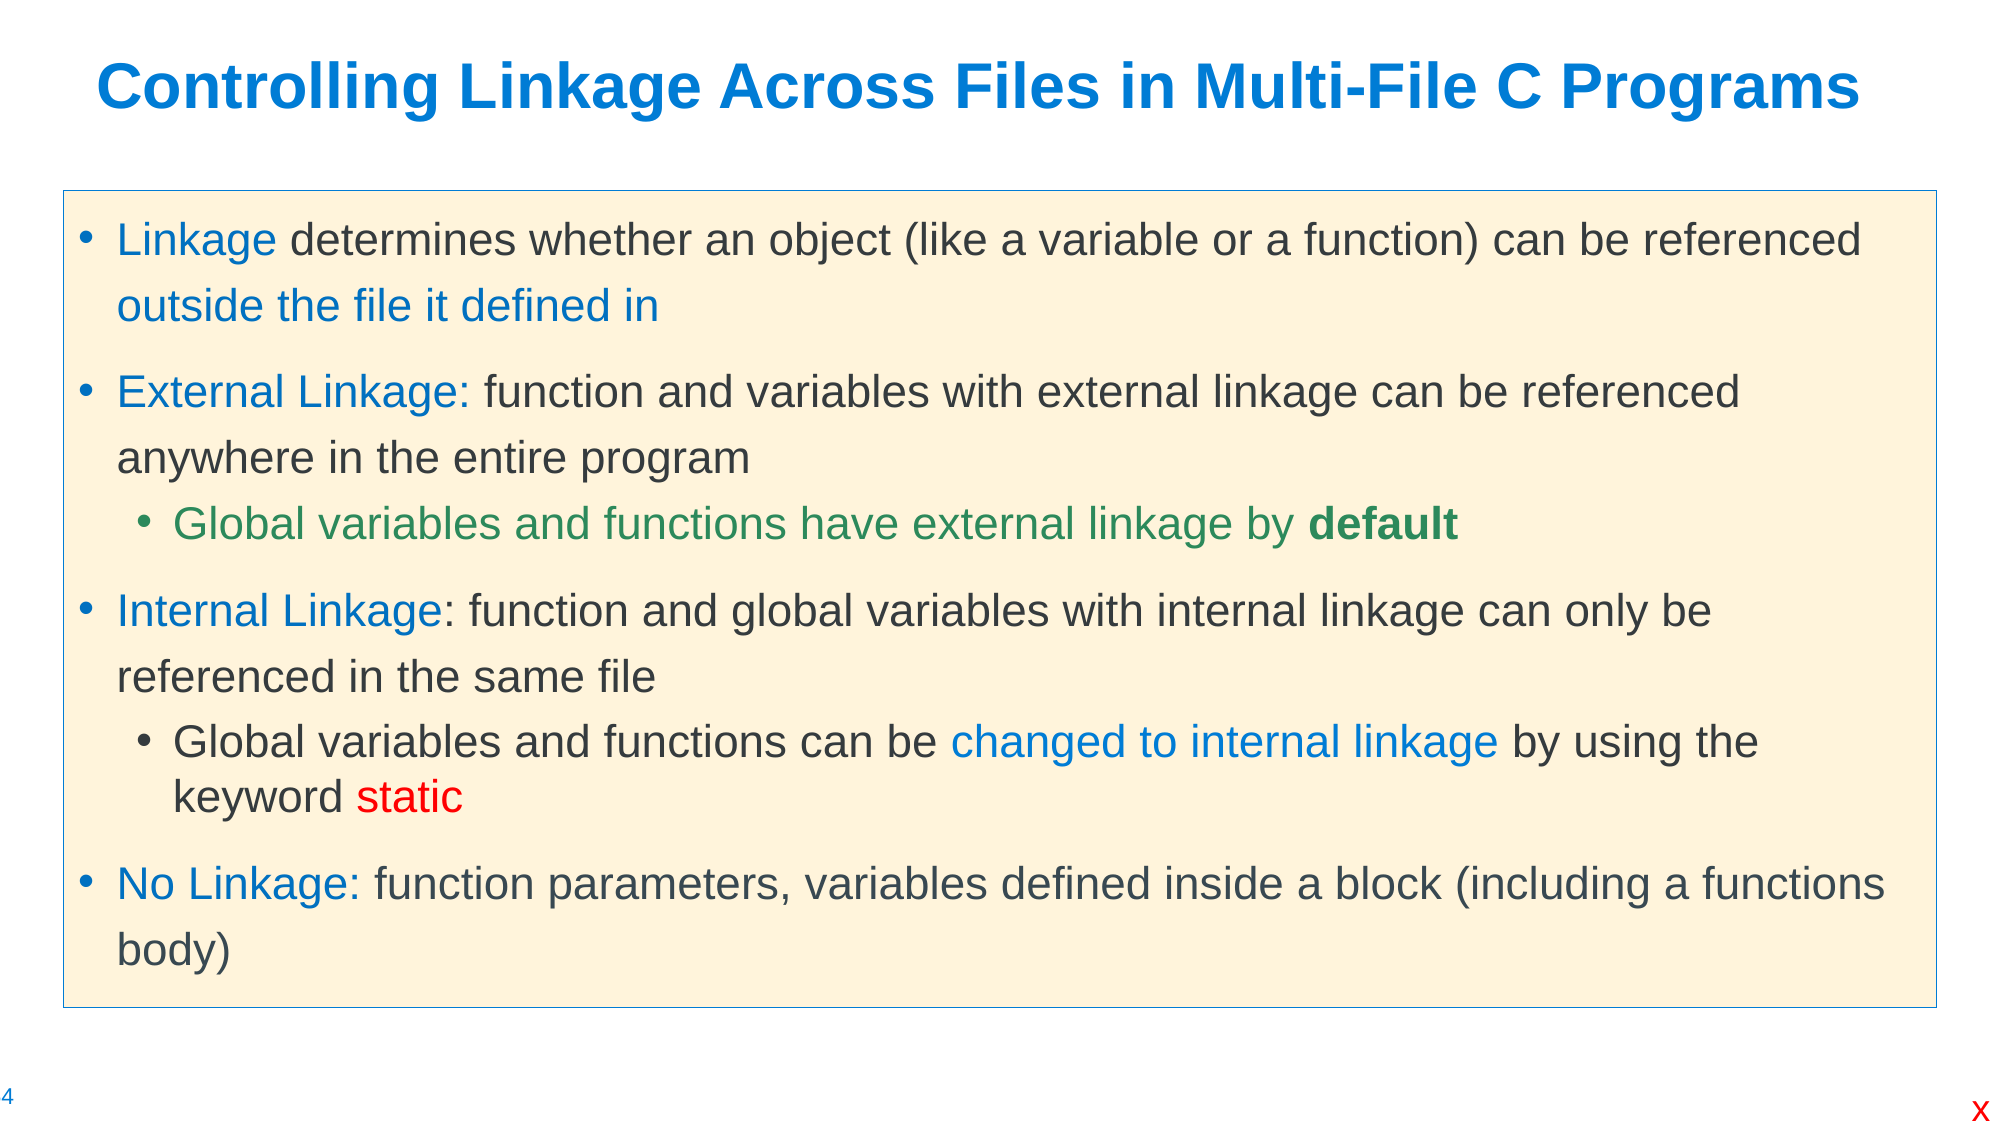

# Controlling Linkage Across Files in Multi-File C Programs
Linkage determines whether an object (like a variable or a function) can be referenced outside the file it defined in
External Linkage: function and variables with external linkage can be referenced anywhere in the entire program
Global variables and functions have external linkage by default
Internal Linkage: function and global variables with internal linkage can only be referenced in the same file
Global variables and functions can be changed to internal linkage by using the keyword static
No Linkage: function parameters, variables defined inside a block (including a functions body)
x